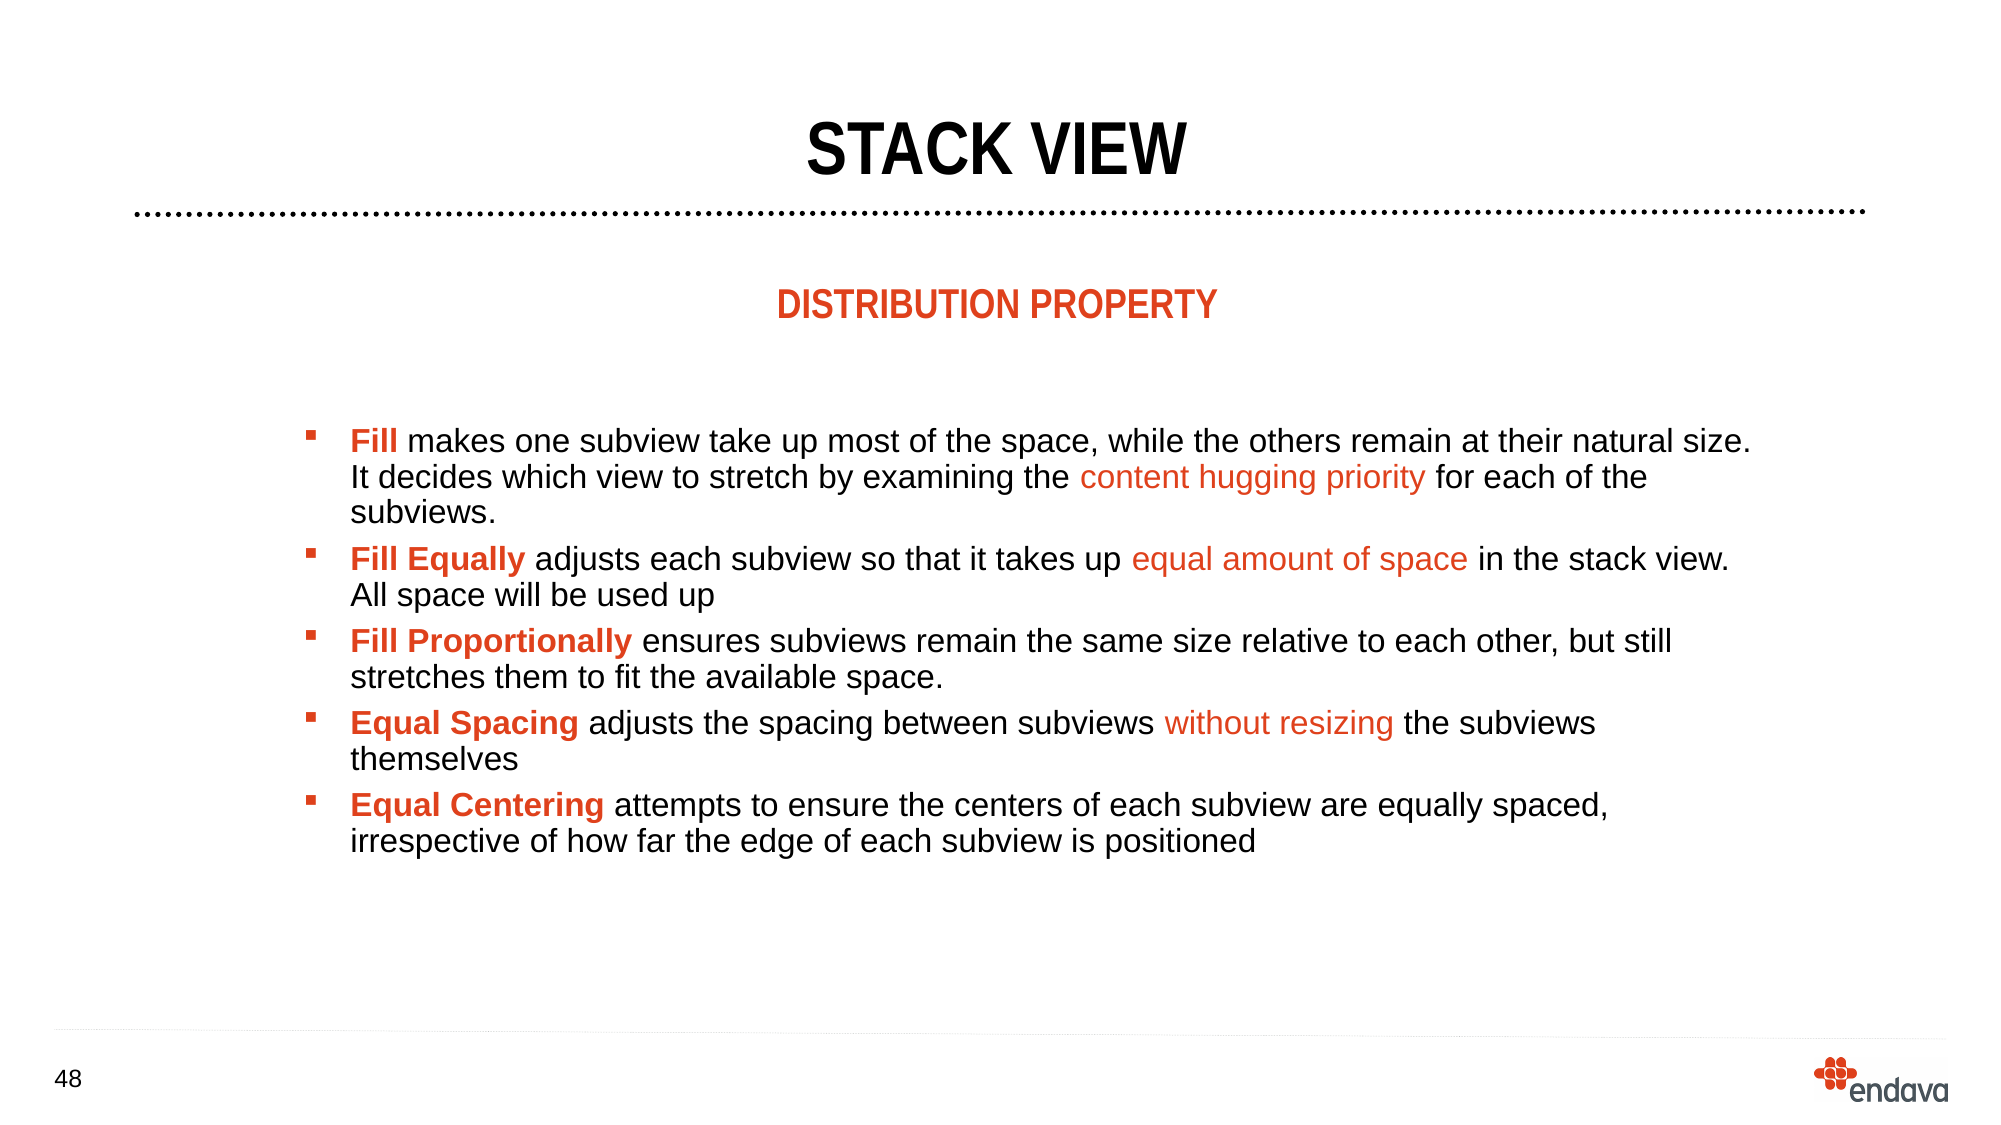

# STACK VIEW
Distribution Property
Fill makes one subview take up most of the space, while the others remain at their natural size. It decides which view to stretch by examining the content hugging priority for each of the subviews.
Fill Equally adjusts each subview so that it takes up equal amount of space in the stack view. All space will be used up
Fill Proportionally ensures subviews remain the same size relative to each other, but still stretches them to fit the available space.
Equal Spacing adjusts the spacing between subviews without resizing the subviews themselves
Equal Centering attempts to ensure the centers of each subview are equally spaced, irrespective of how far the edge of each subview is positioned